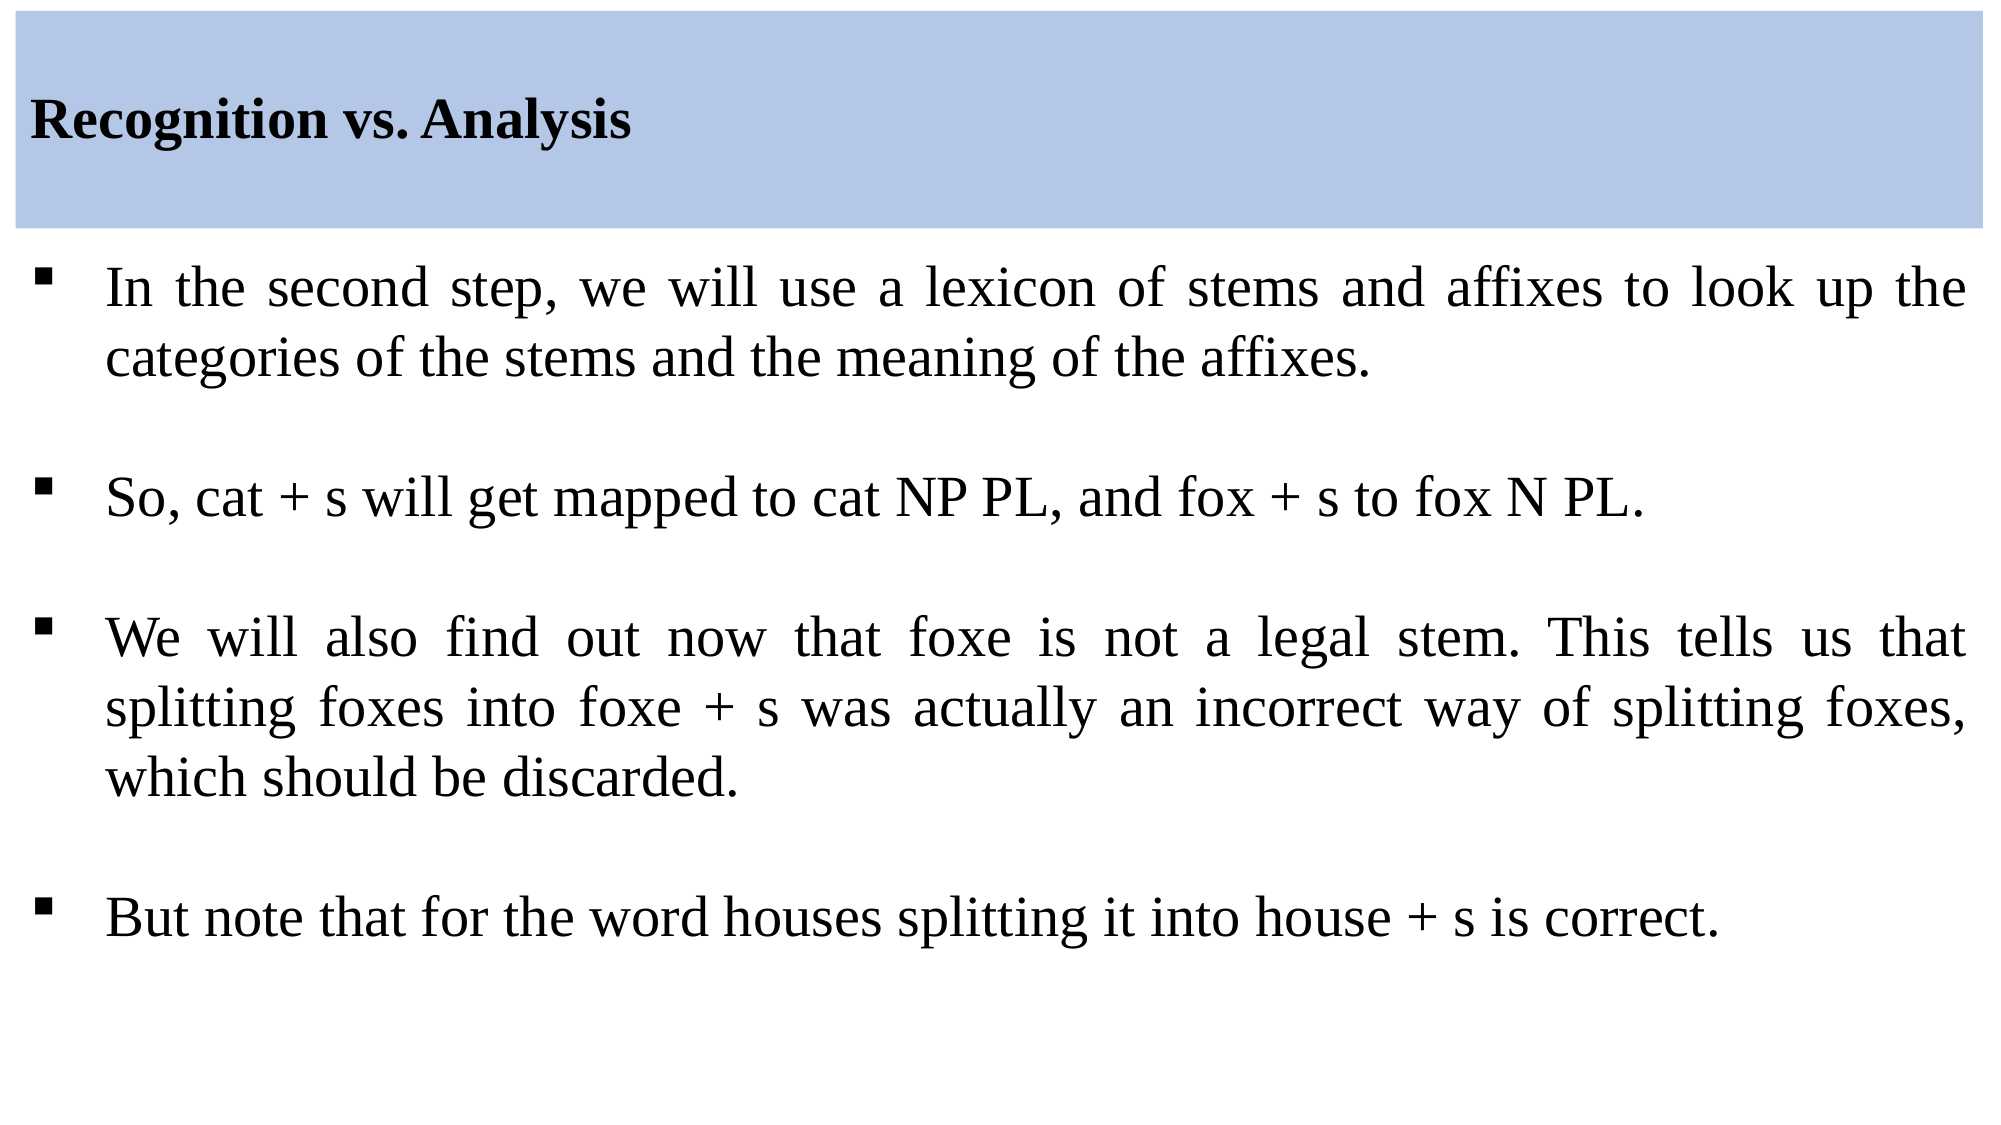

# Recognition vs. Analysis
In the second step, we will use a lexicon of stems and affixes to look up the categories of the stems and the meaning of the affixes.

So, cat + s will get mapped to cat NP PL, and fox + s to fox N PL.

We will also find out now that foxe is not a legal stem. This tells us that splitting foxes into foxe + s was actually an incorrect way of splitting foxes, which should be discarded.

But note that for the word houses splitting it into house + s is correct.